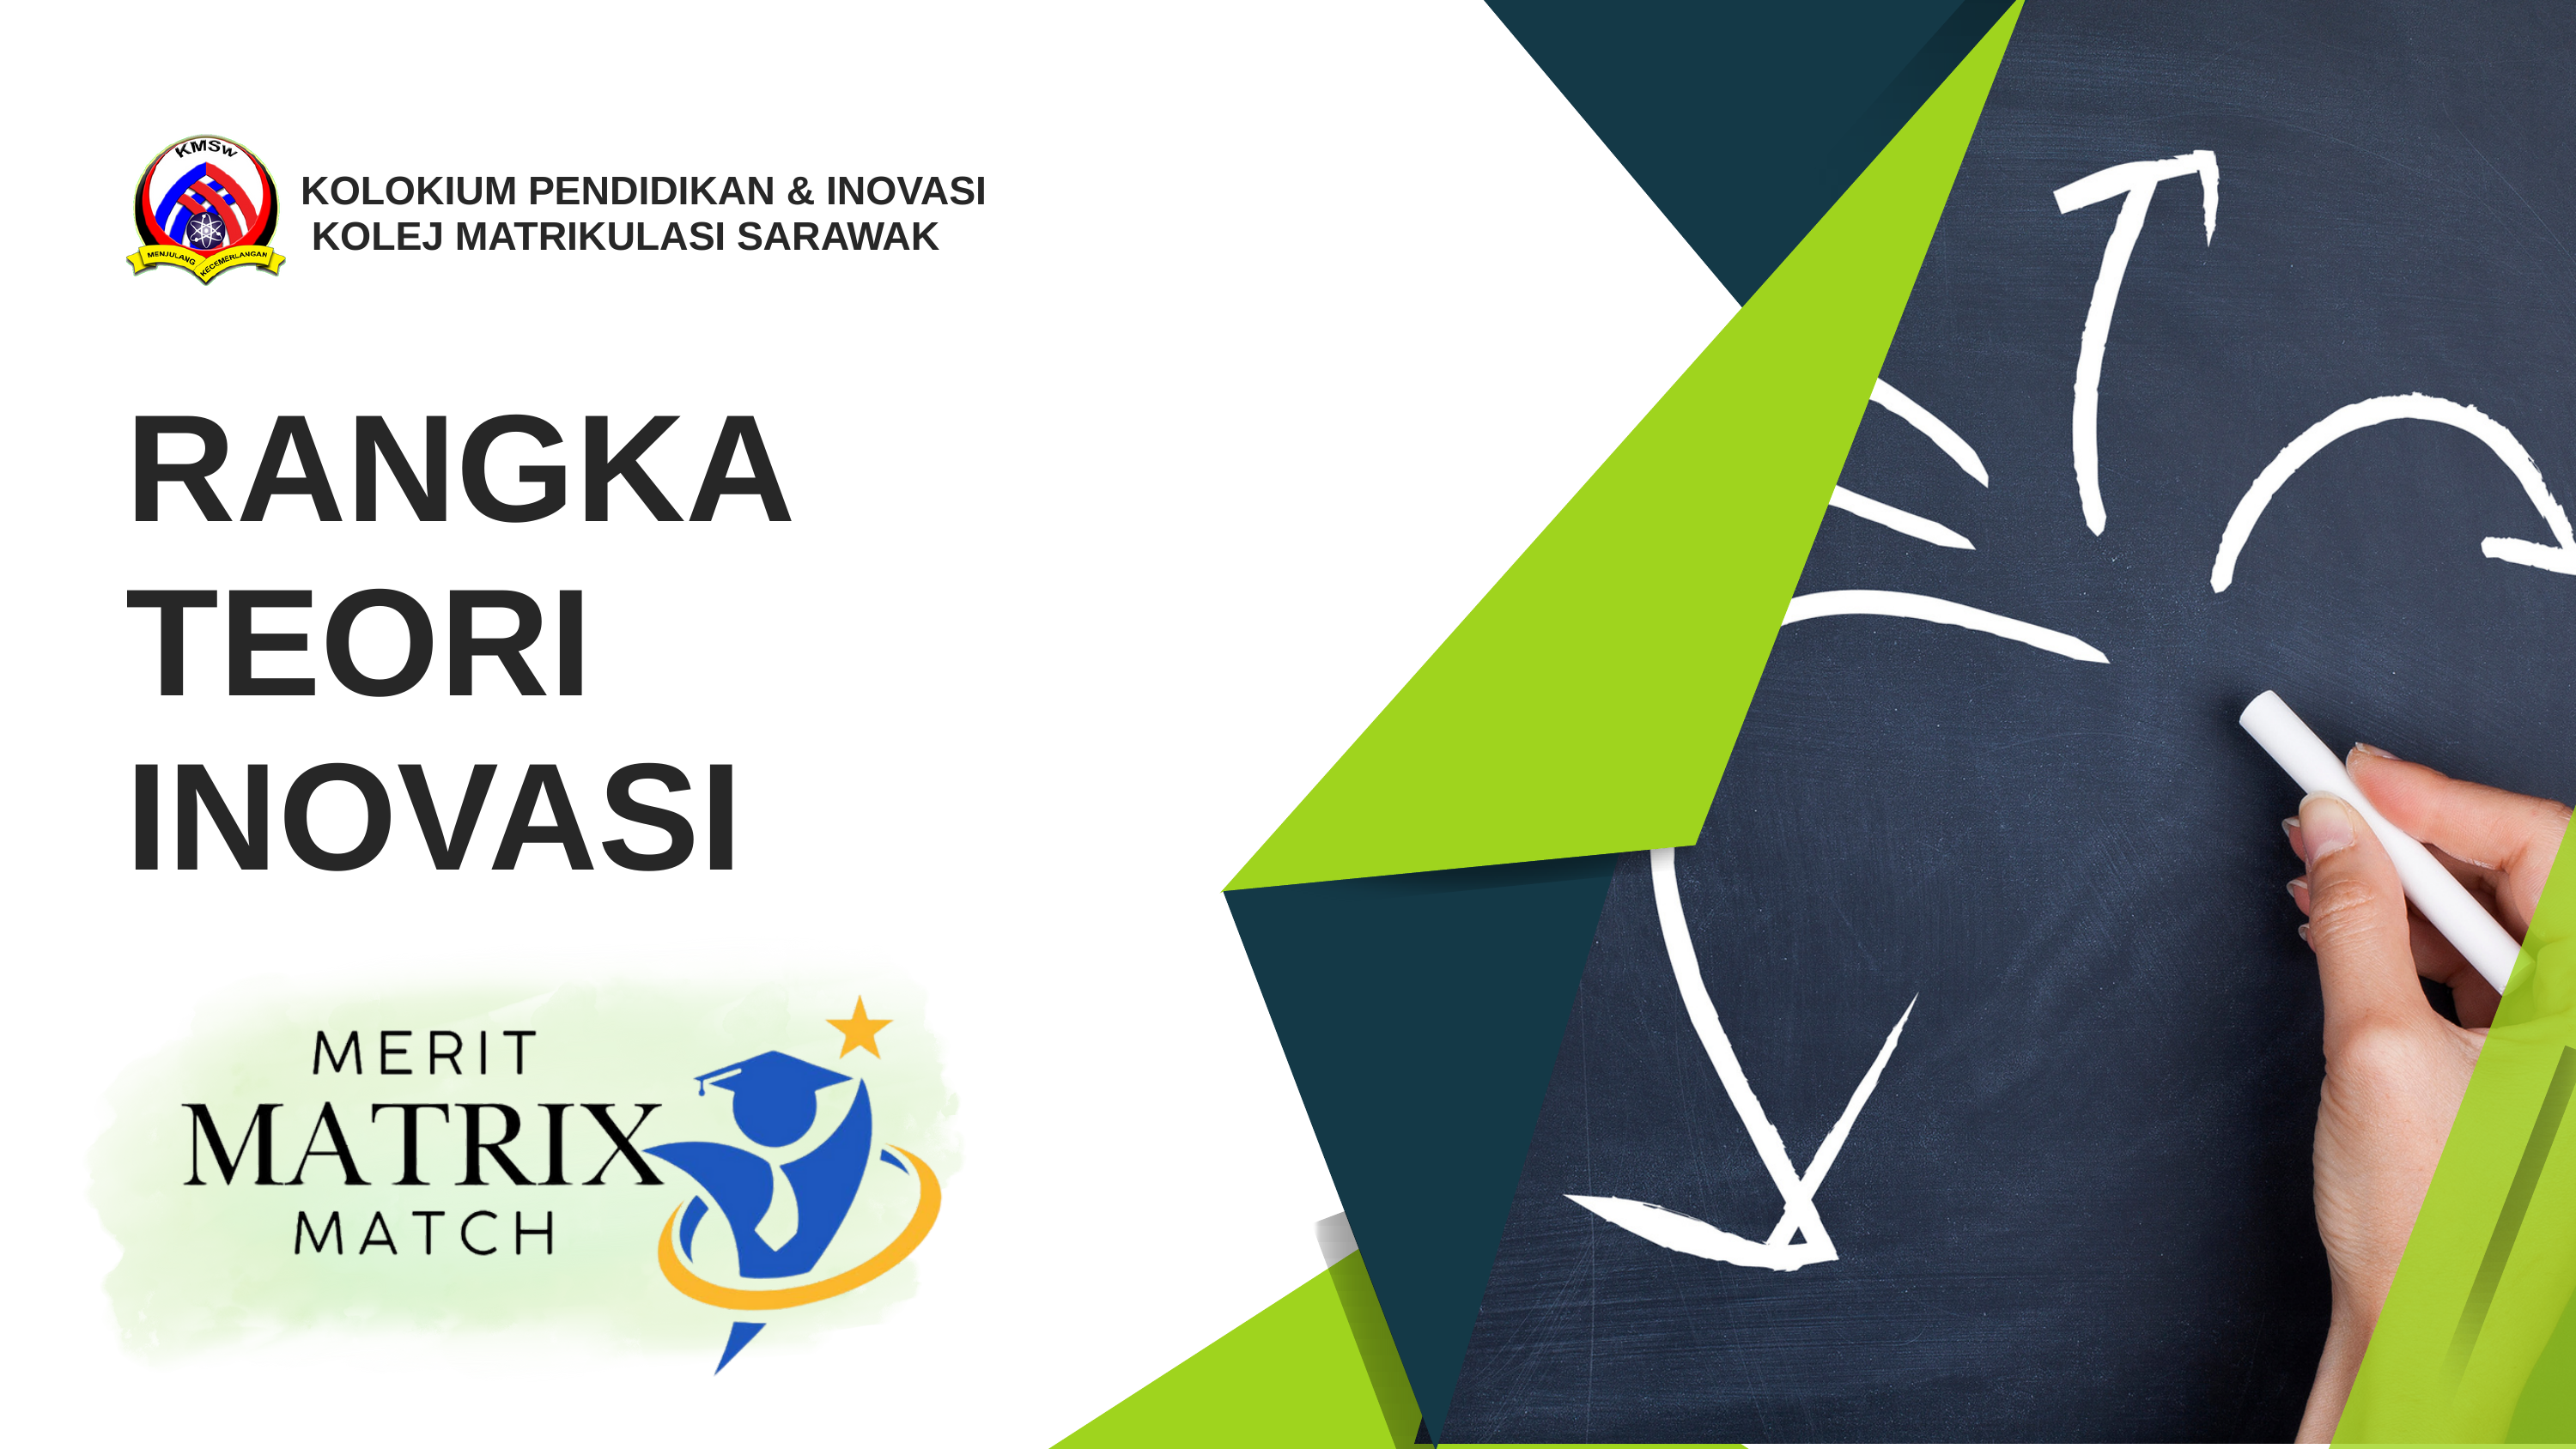

KOLOKIUM PENDIDIKAN & INOVASI
 KOLEJ MATRIKULASI SARAWAK
RANGKA
TEORI
INOVASI